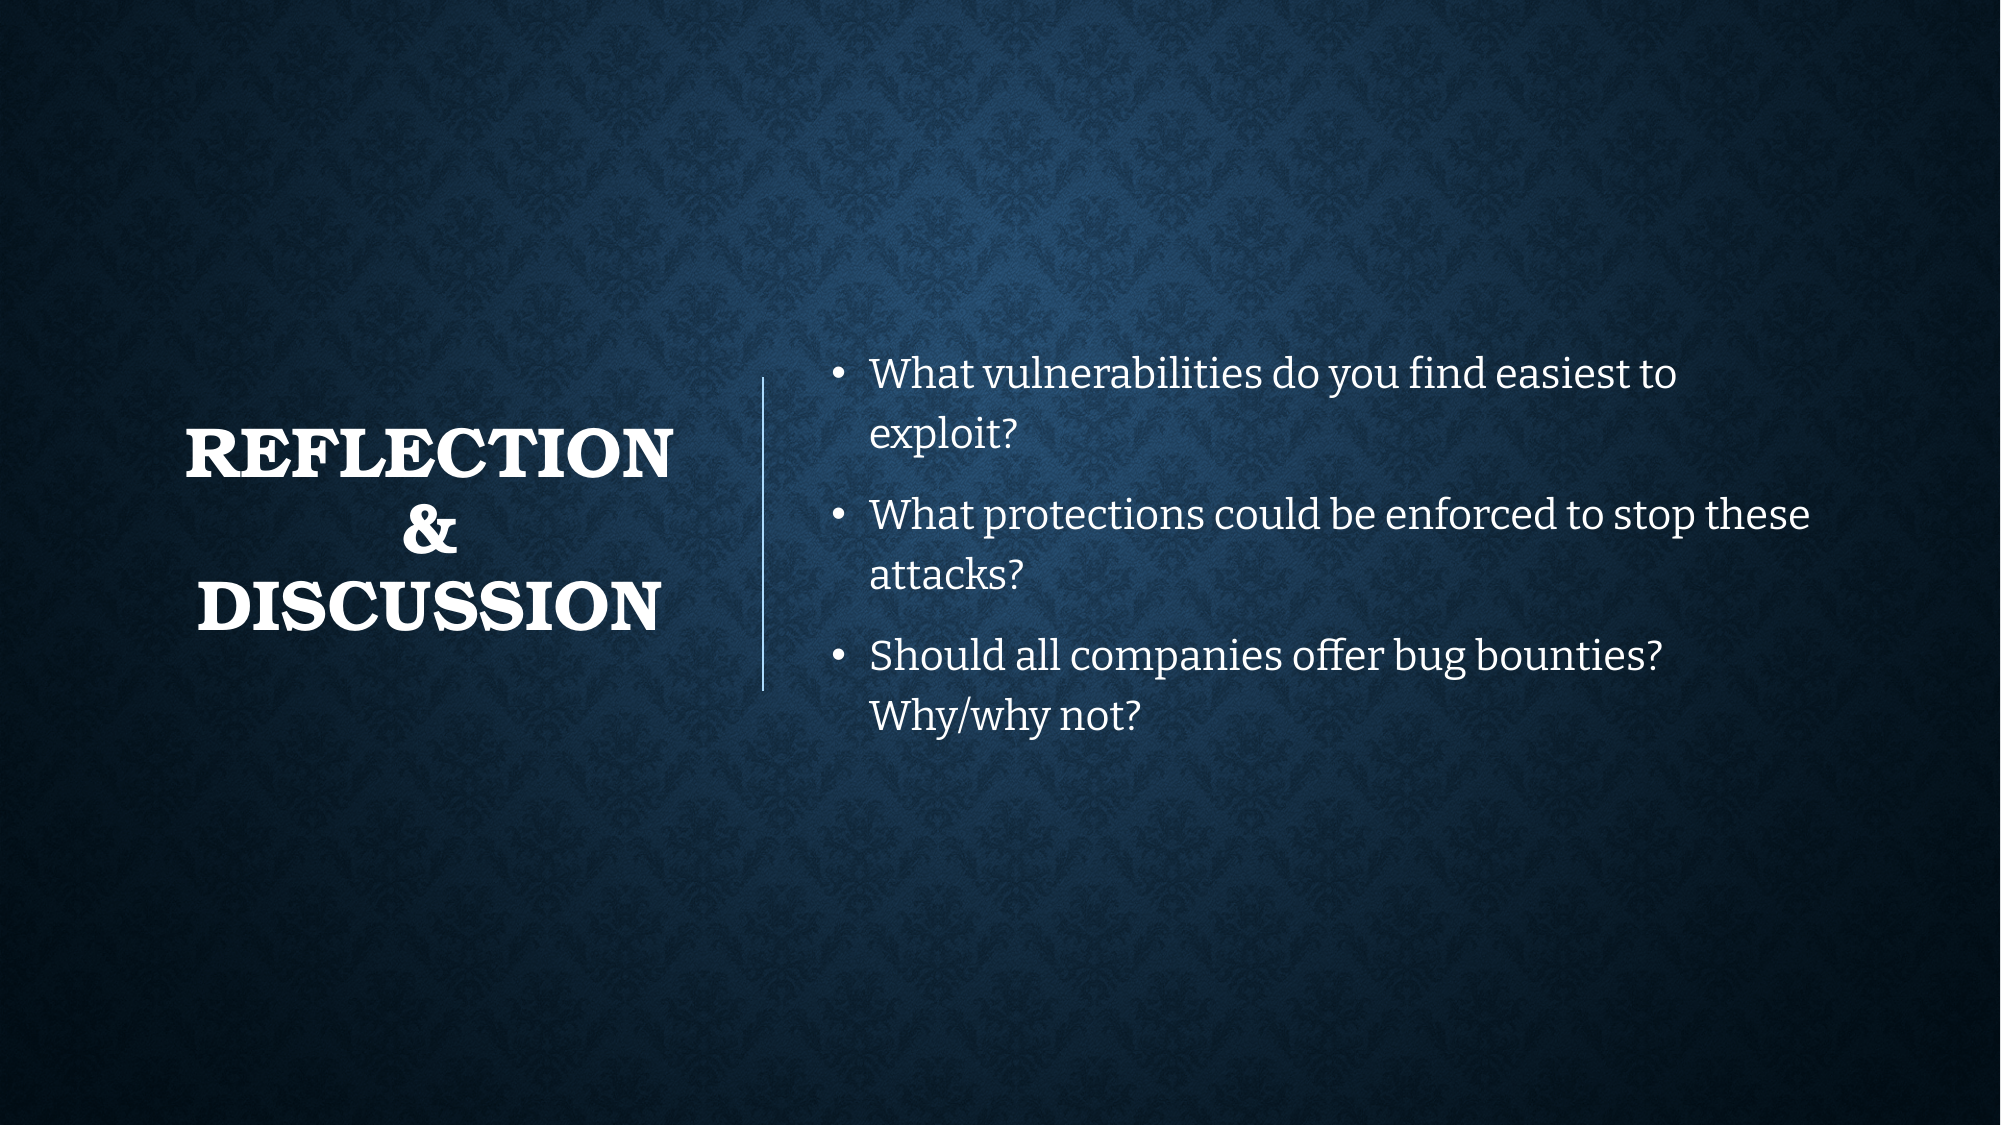

# Reflection & Discussion
What vulnerabilities do you find easiest to exploit?
What protections could be enforced to stop these attacks?
Should all companies offer bug bounties? Why/why not?